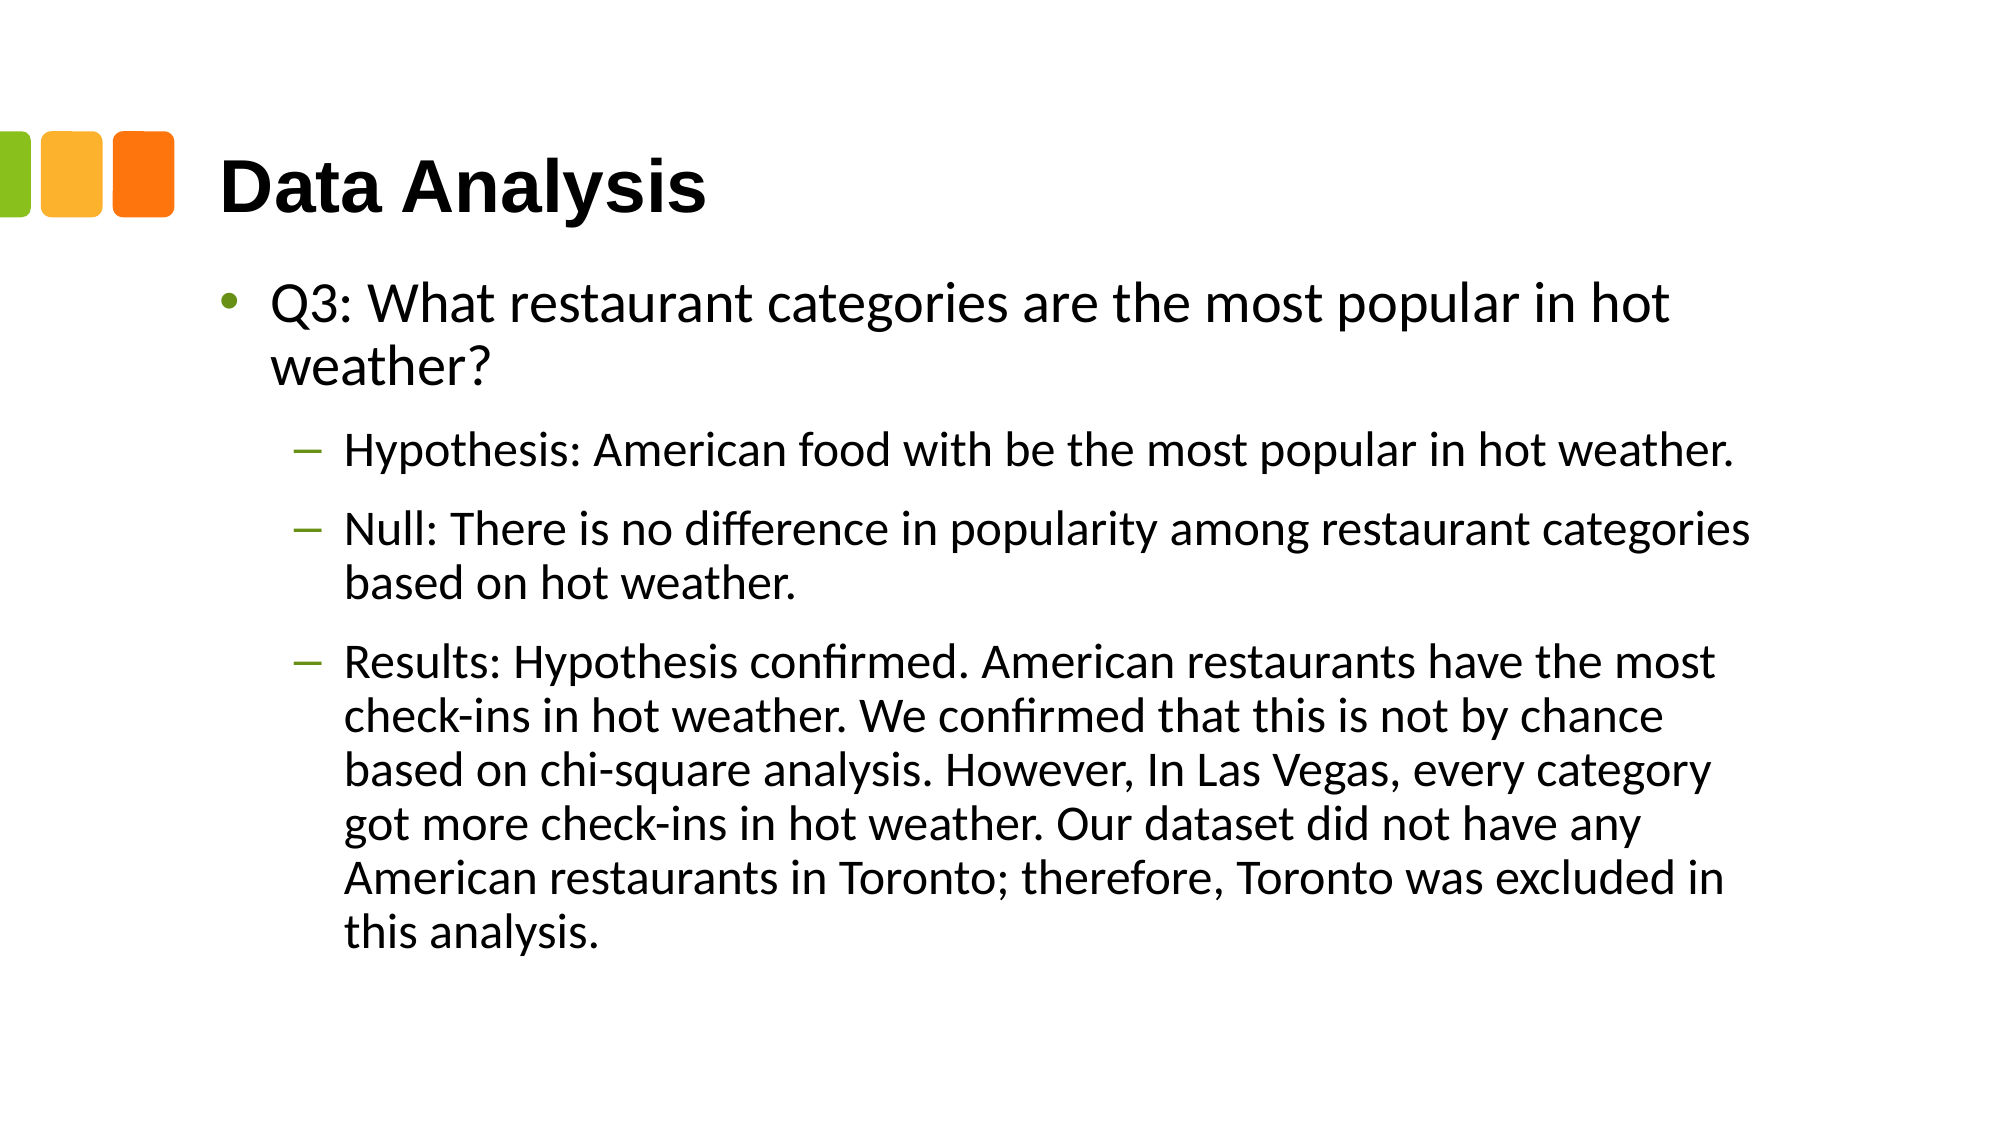

# Data Analysis
Q3: What restaurant categories are the most popular in hot weather?
Hypothesis: American food with be the most popular in hot weather.
Null: There is no difference in popularity among restaurant categories based on hot weather.
Results: Hypothesis confirmed. American restaurants have the most check-ins in hot weather. We confirmed that this is not by chance based on chi-square analysis. However, In Las Vegas, every category got more check-ins in hot weather. Our dataset did not have any American restaurants in Toronto; therefore, Toronto was excluded in this analysis.